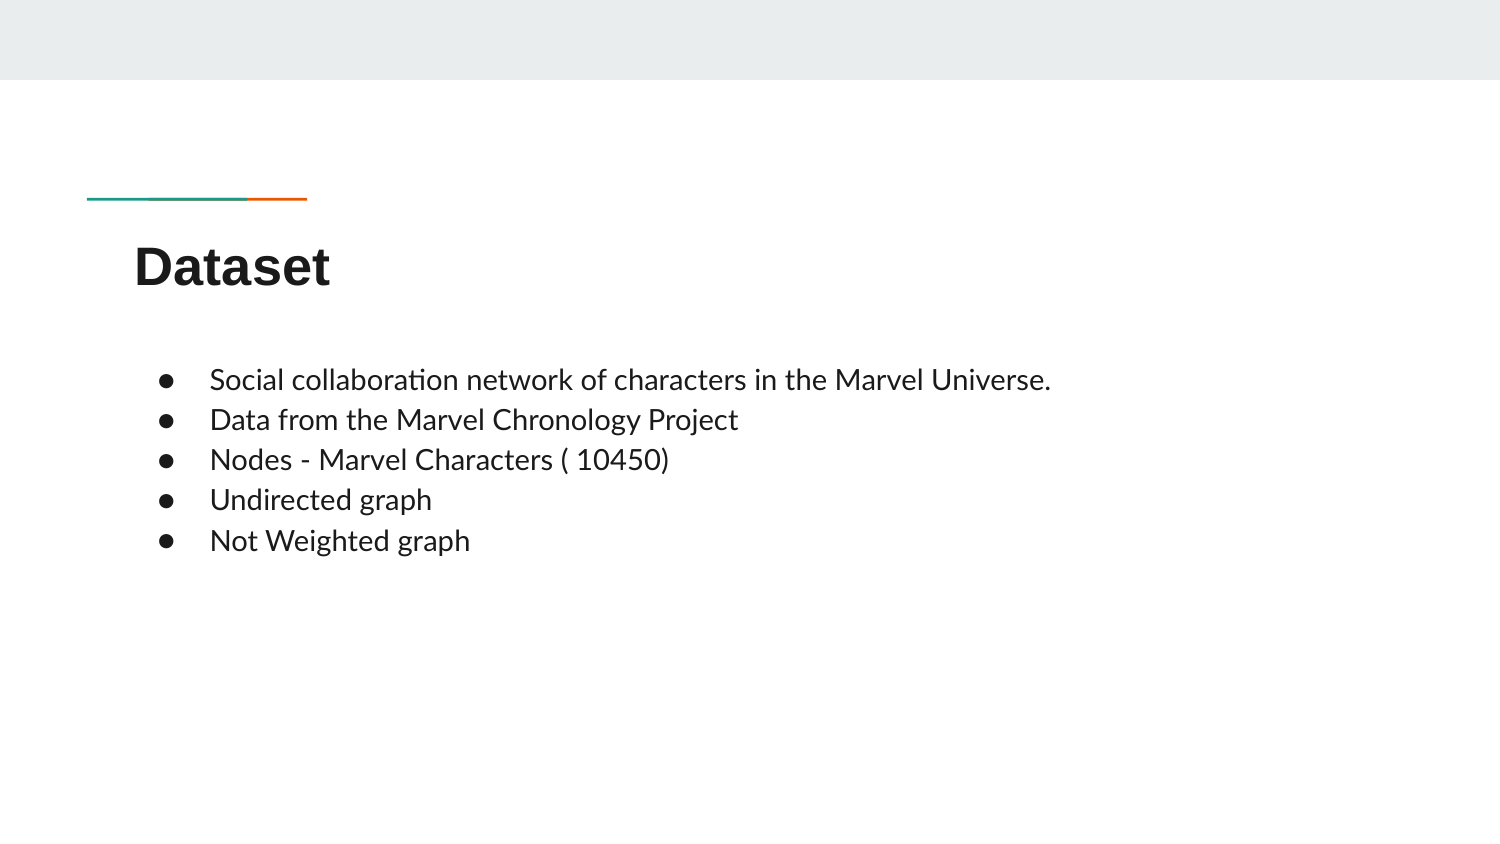

# Dataset
Social collaboration network of characters in the Marvel Universe.
Data from the Marvel Chronology Project
Nodes - Marvel Characters ( 10450)
Undirected graph
Not Weighted graph